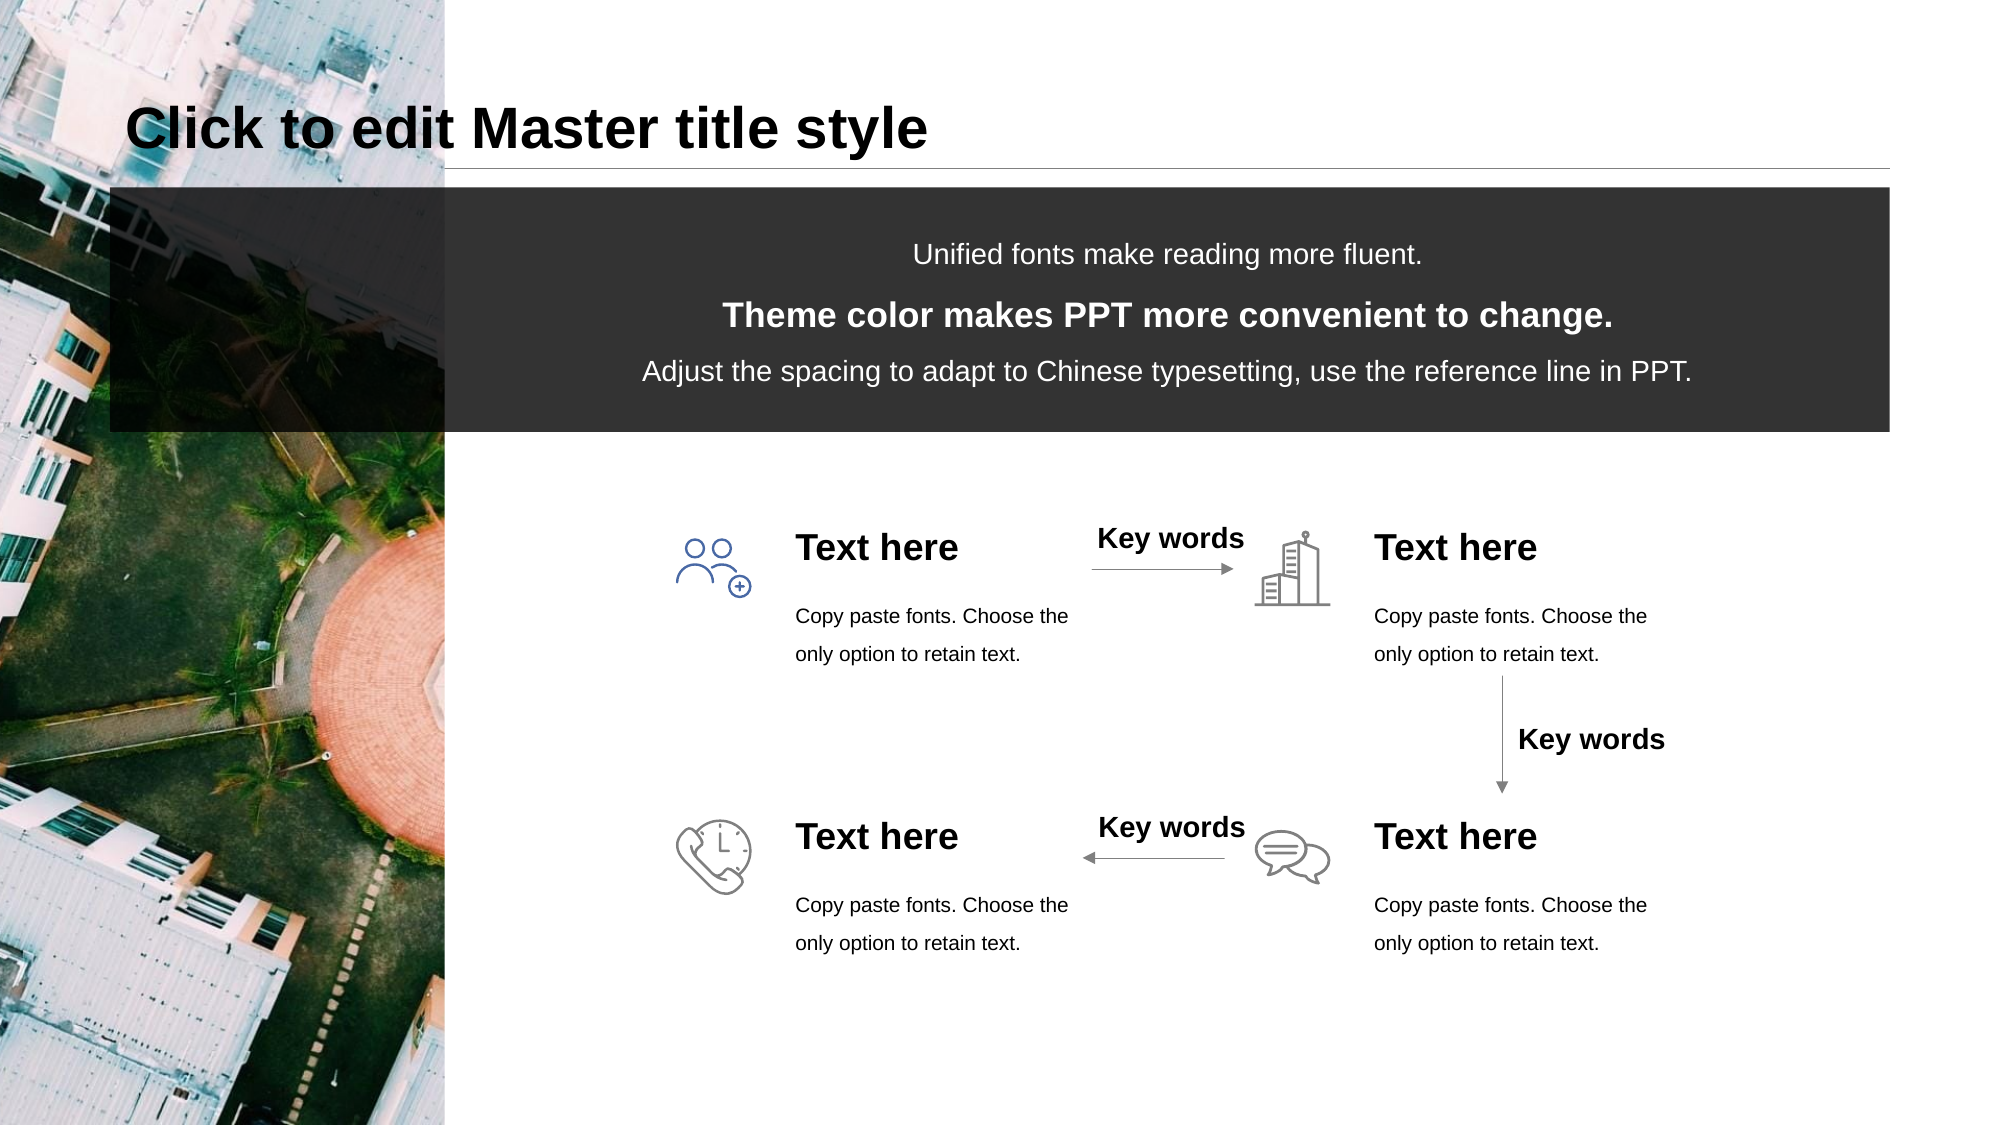

Unified fonts make reading more fluent.
Theme color makes PPT more convenient to change.
Adjust the spacing to adapt to Chinese typesetting, use the reference line in PPT.
Key words
Text here
Text here

Copy paste fonts. Choose the only option to retain text.
Copy paste fonts. Choose the only option to retain text.
Key words
Key words
Text here
Text here

Copy paste fonts. Choose the only option to retain text.
Copy paste fonts. Choose the only option to retain text.
# Click to edit Master title style
www.islide.cc
11